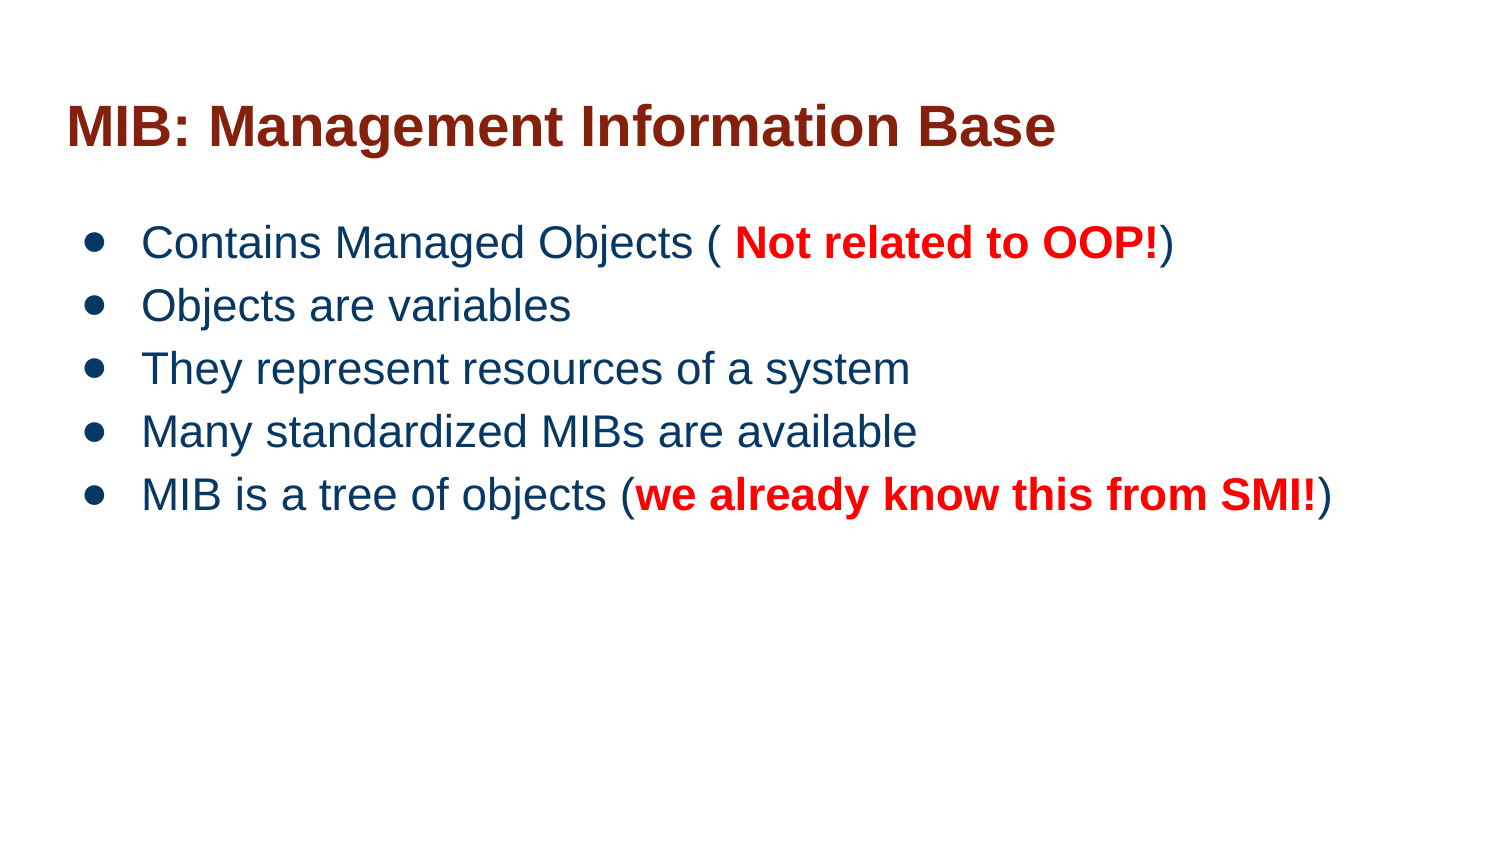

# MIB: Management Information Base
Contains Managed Objects ( Not related to OOP!)
Objects are variables
They represent resources of a system
Many standardized MIBs are available
MIB is a tree of objects (we already know this from SMI!)